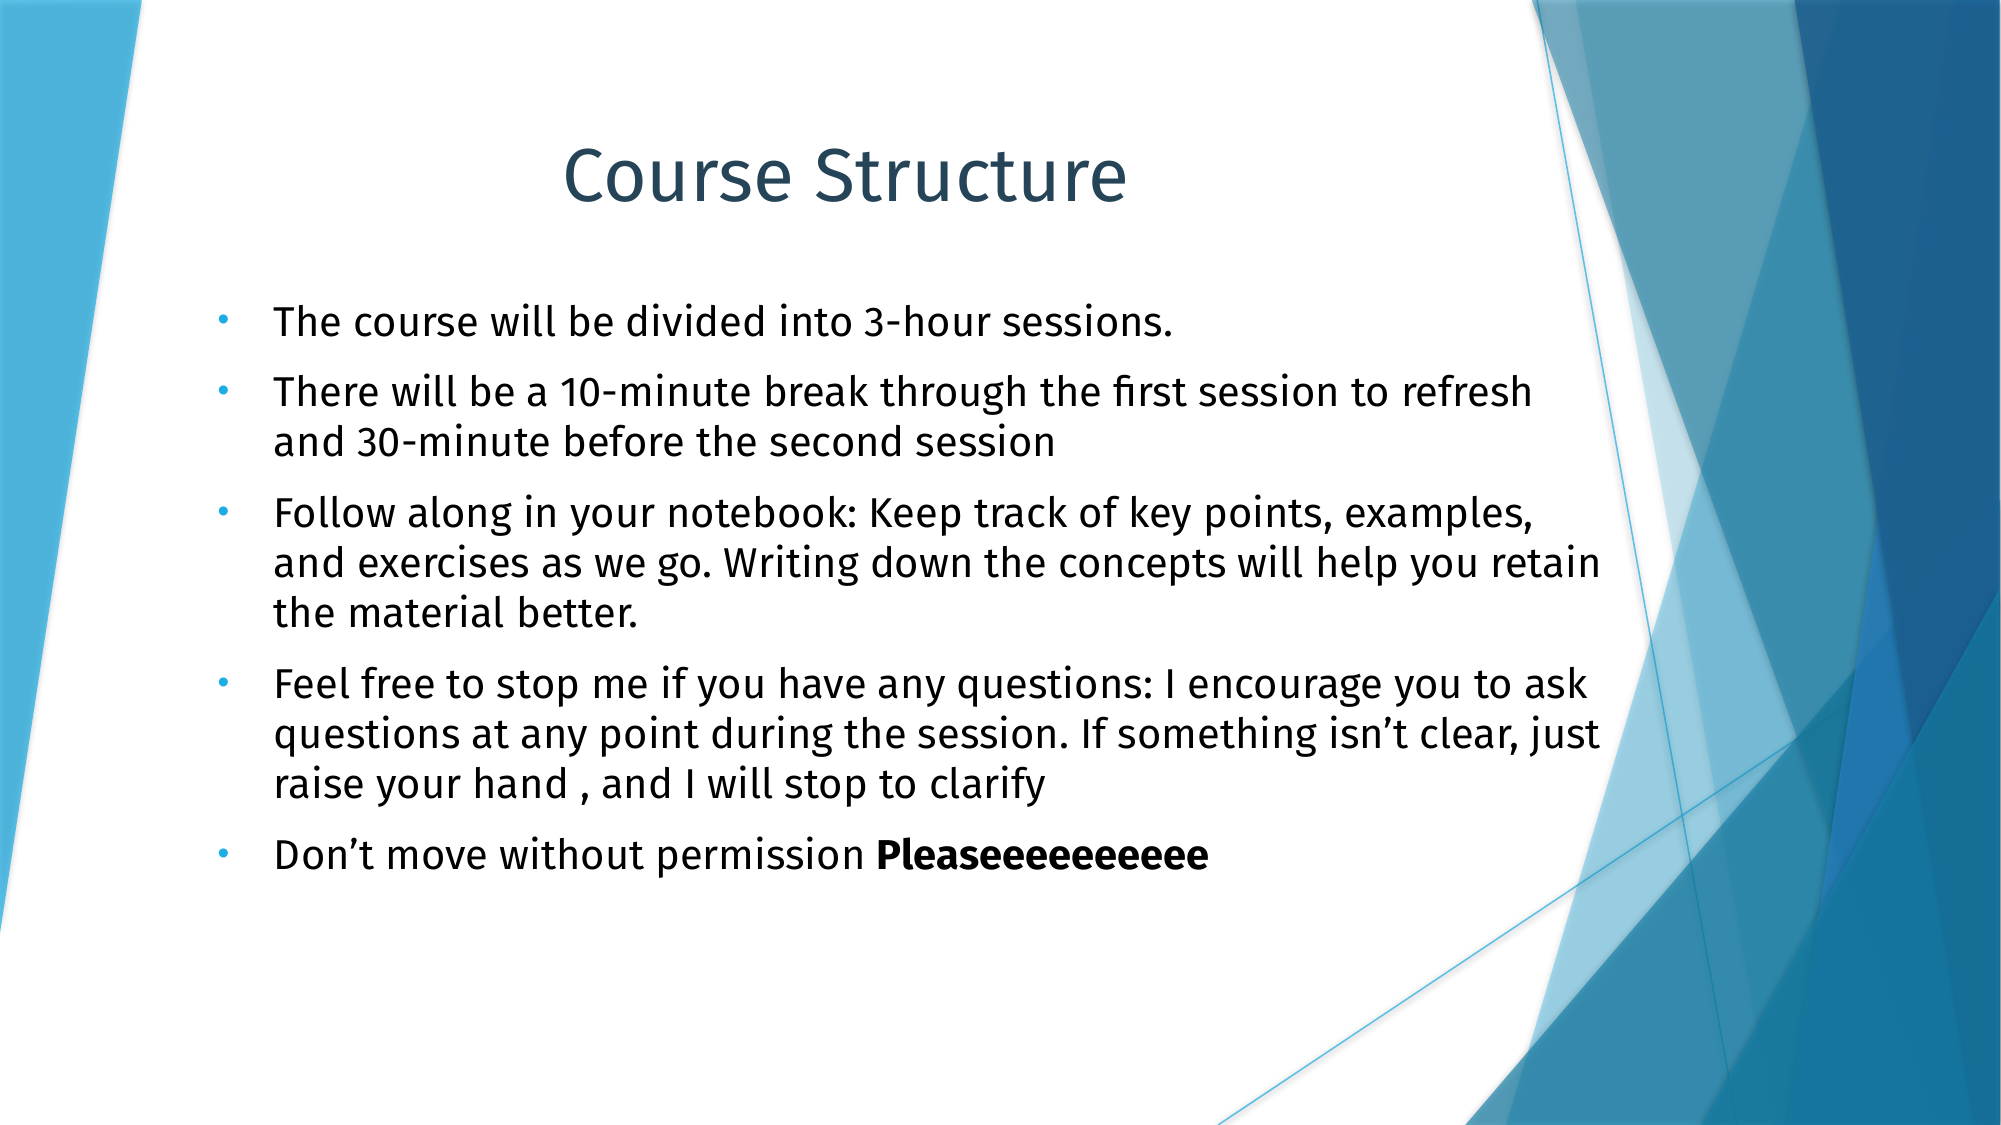

# Course Structure
The course will be divided into 3-hour sessions.
There will be a 10-minute break through the first session to refresh and 30-minute before the second session
Follow along in your notebook: Keep track of key points, examples, and exercises as we go. Writing down the concepts will help you retain the material better.
Feel free to stop me if you have any questions: I encourage you to ask questions at any point during the session. If something isn’t clear, just raise your hand , and I will stop to clarify
Don’t move without permission Pleaseeeeeeeeee